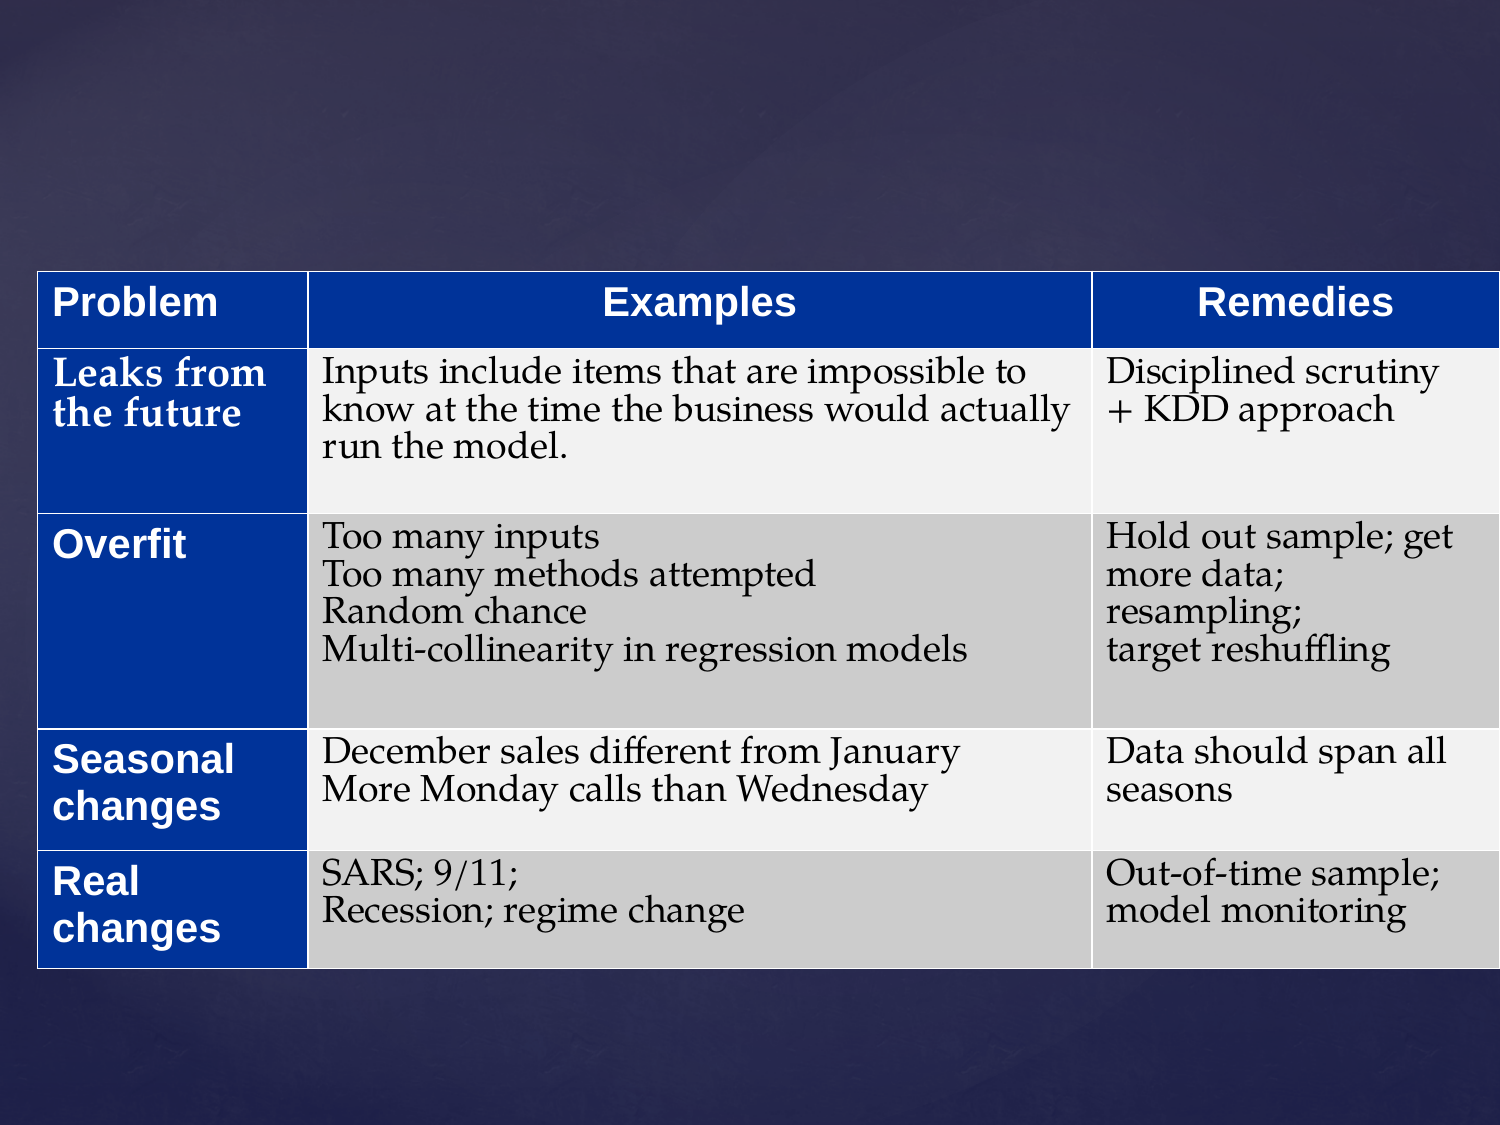

| Problem | Examples | Remedies |
| --- | --- | --- |
| Leaks from the future | Inputs include items that are impossible to know at the time the business would actually run the model. | Disciplined scrutiny + KDD approach |
| Overfit | Too many inputs Too many methods attempted Random chance Multi-collinearity in regression models | Hold out sample; get more data; resampling; target reshuffling |
| Seasonal changes | December sales different from January More Monday calls than Wednesday | Data should span all seasons |
| Real changes | SARS; 9/11; Recession; regime change | Out-of-time sample; model monitoring |
# Review Process: Ways Predictive Models Fail in Production